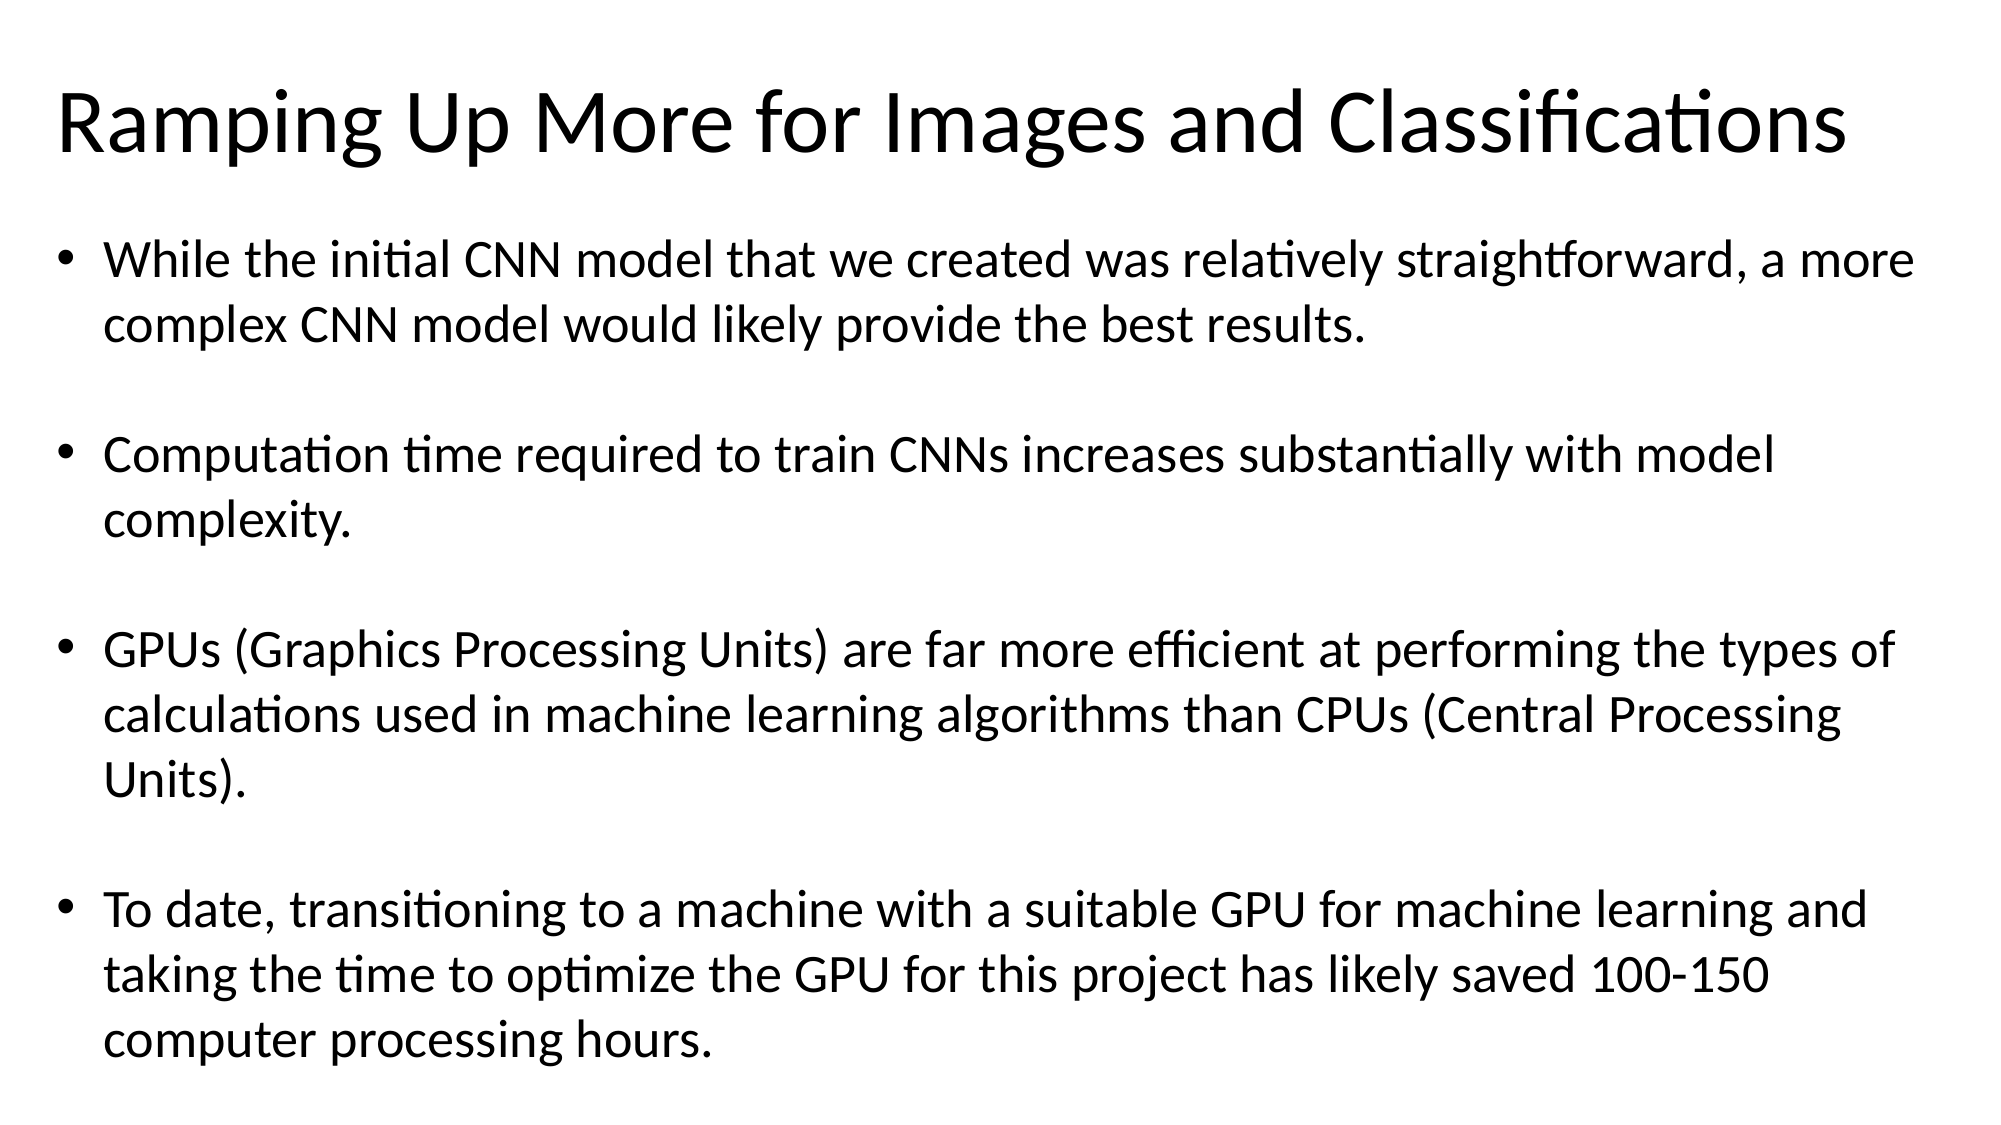

Ramping Up More for Images and Classifications
While the initial CNN model that we created was relatively straightforward, a more complex CNN model would likely provide the best results.

Computation time required to train CNNs increases substantially with model complexity.

GPUs (Graphics Processing Units) are far more efficient at performing the types of calculations used in machine learning algorithms than CPUs (Central Processing Units).

To date, transitioning to a machine with a suitable GPU for machine learning and taking the time to optimize the GPU for this project has likely saved 100-150 computer processing hours.